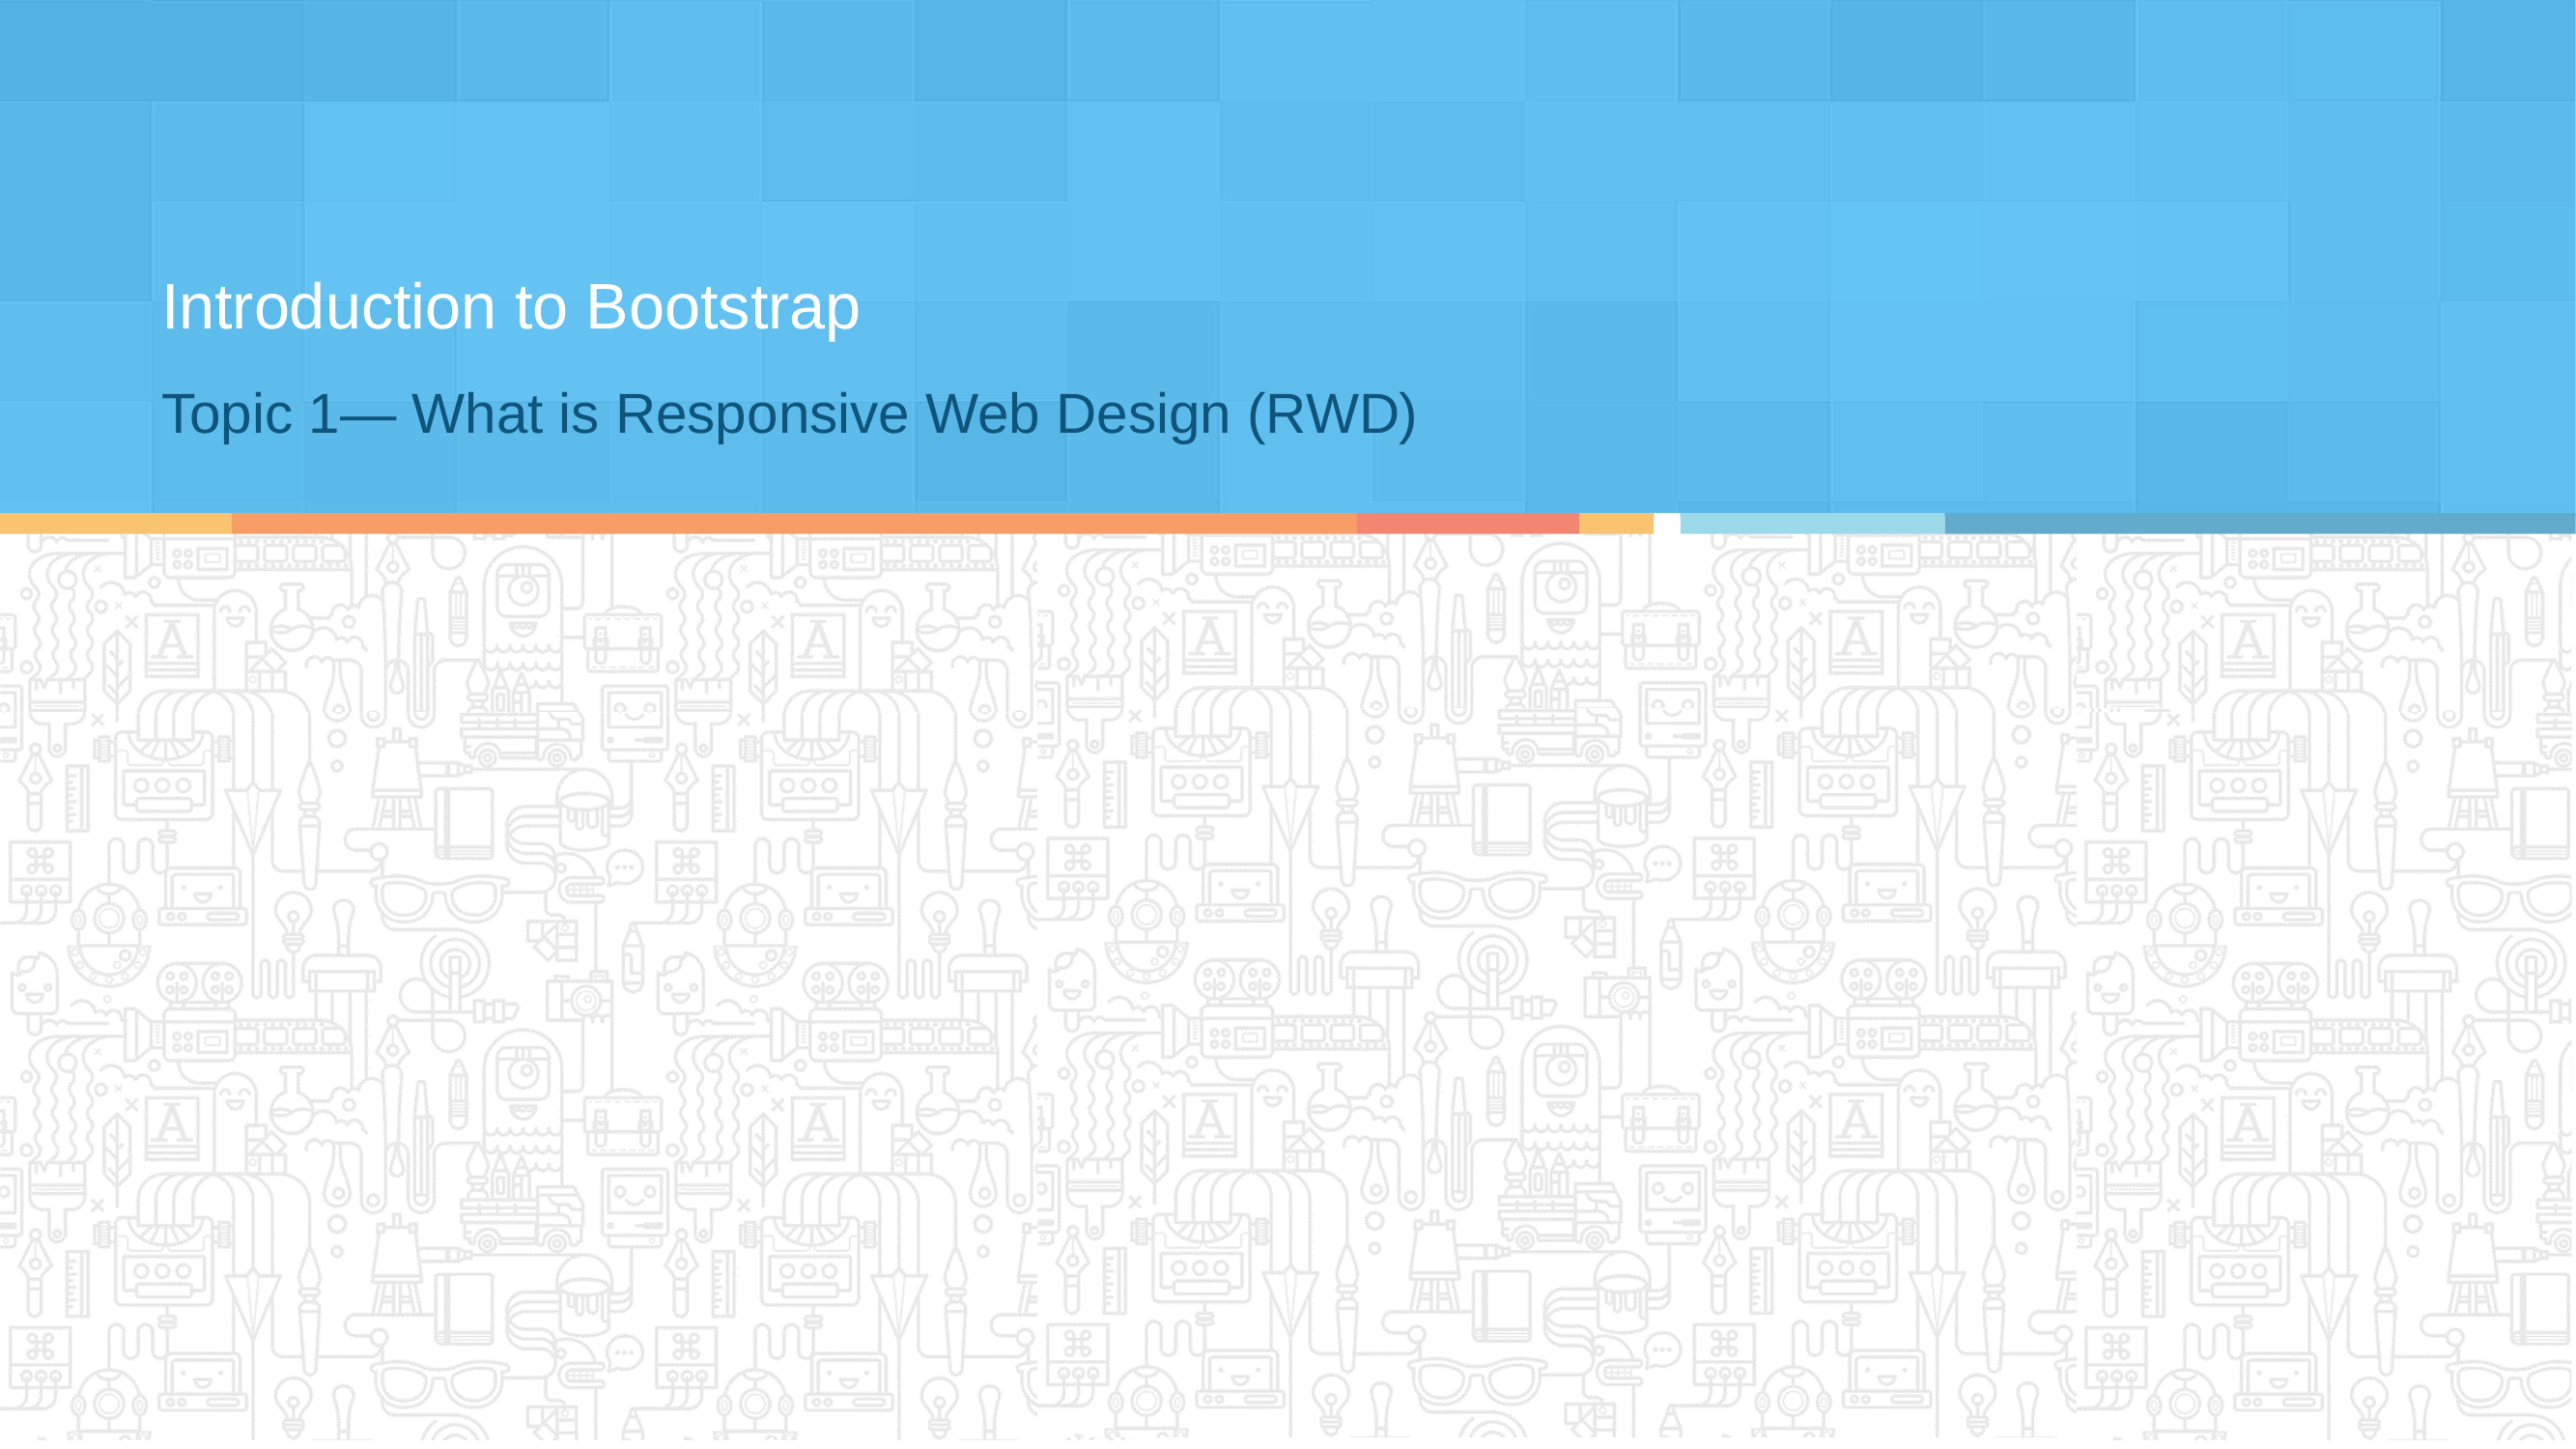

Introduction to Bootstrap
Topic 1— What is Responsive Web Design (RWD)